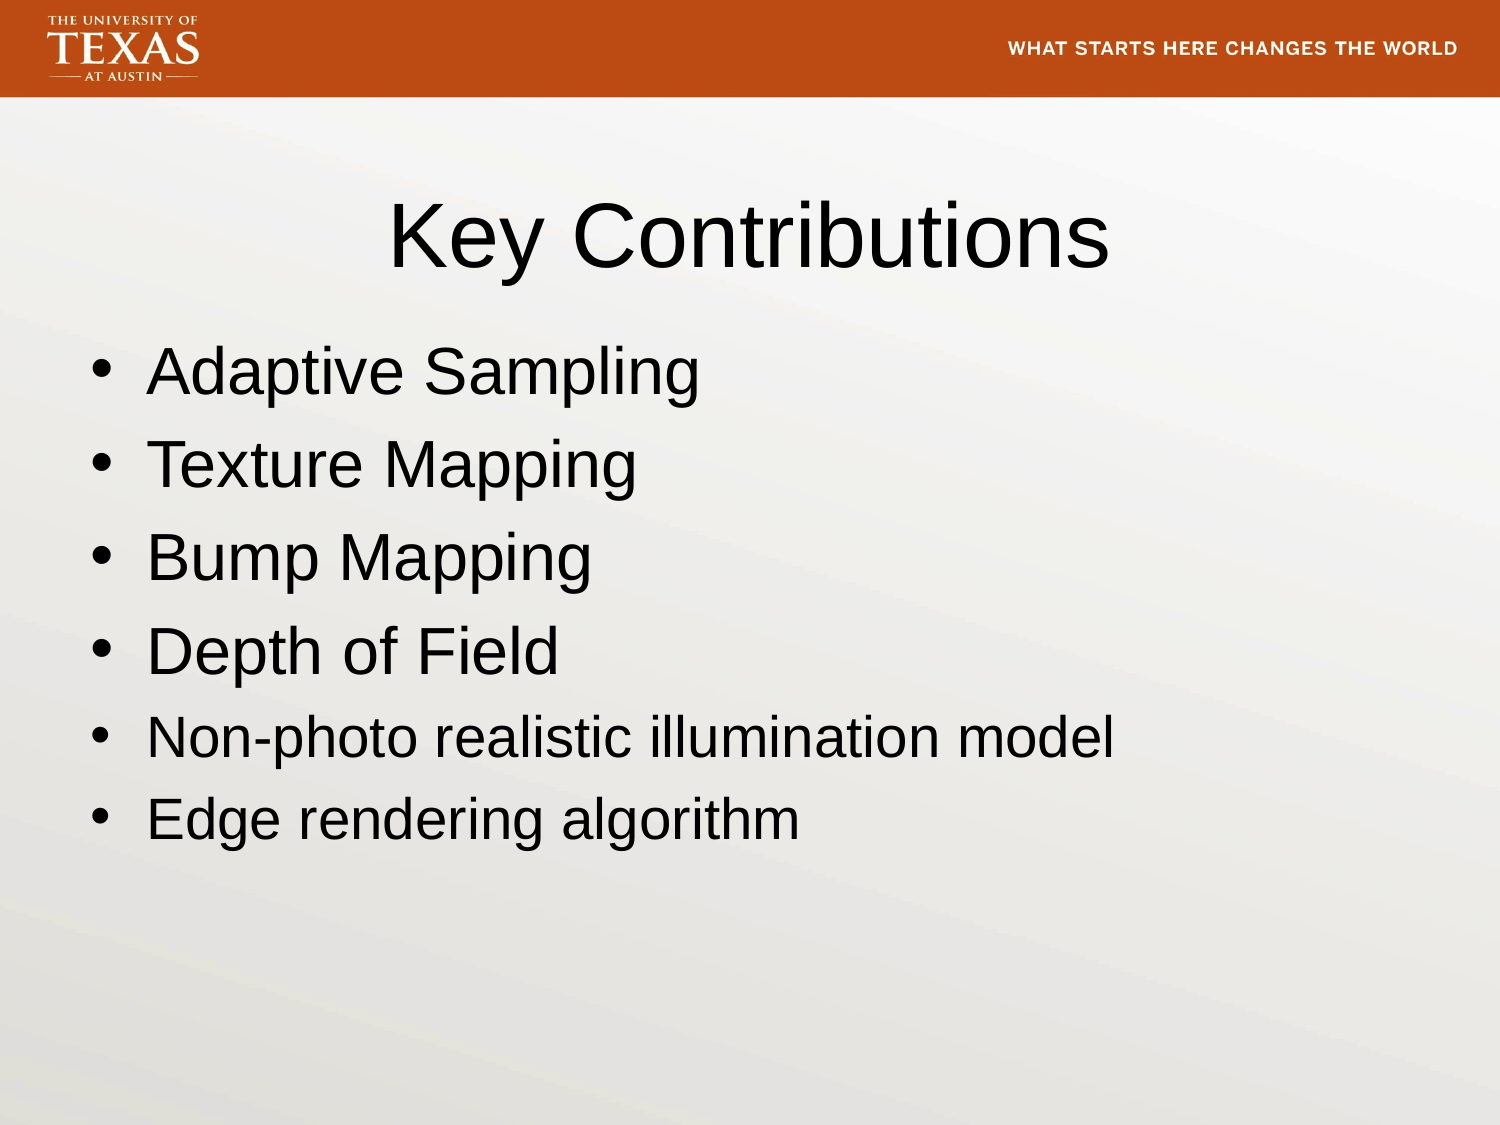

# Key Contributions
Adaptive Sampling
Texture Mapping
Bump Mapping
Depth of Field
Non-photo realistic illumination model
Edge rendering algorithm